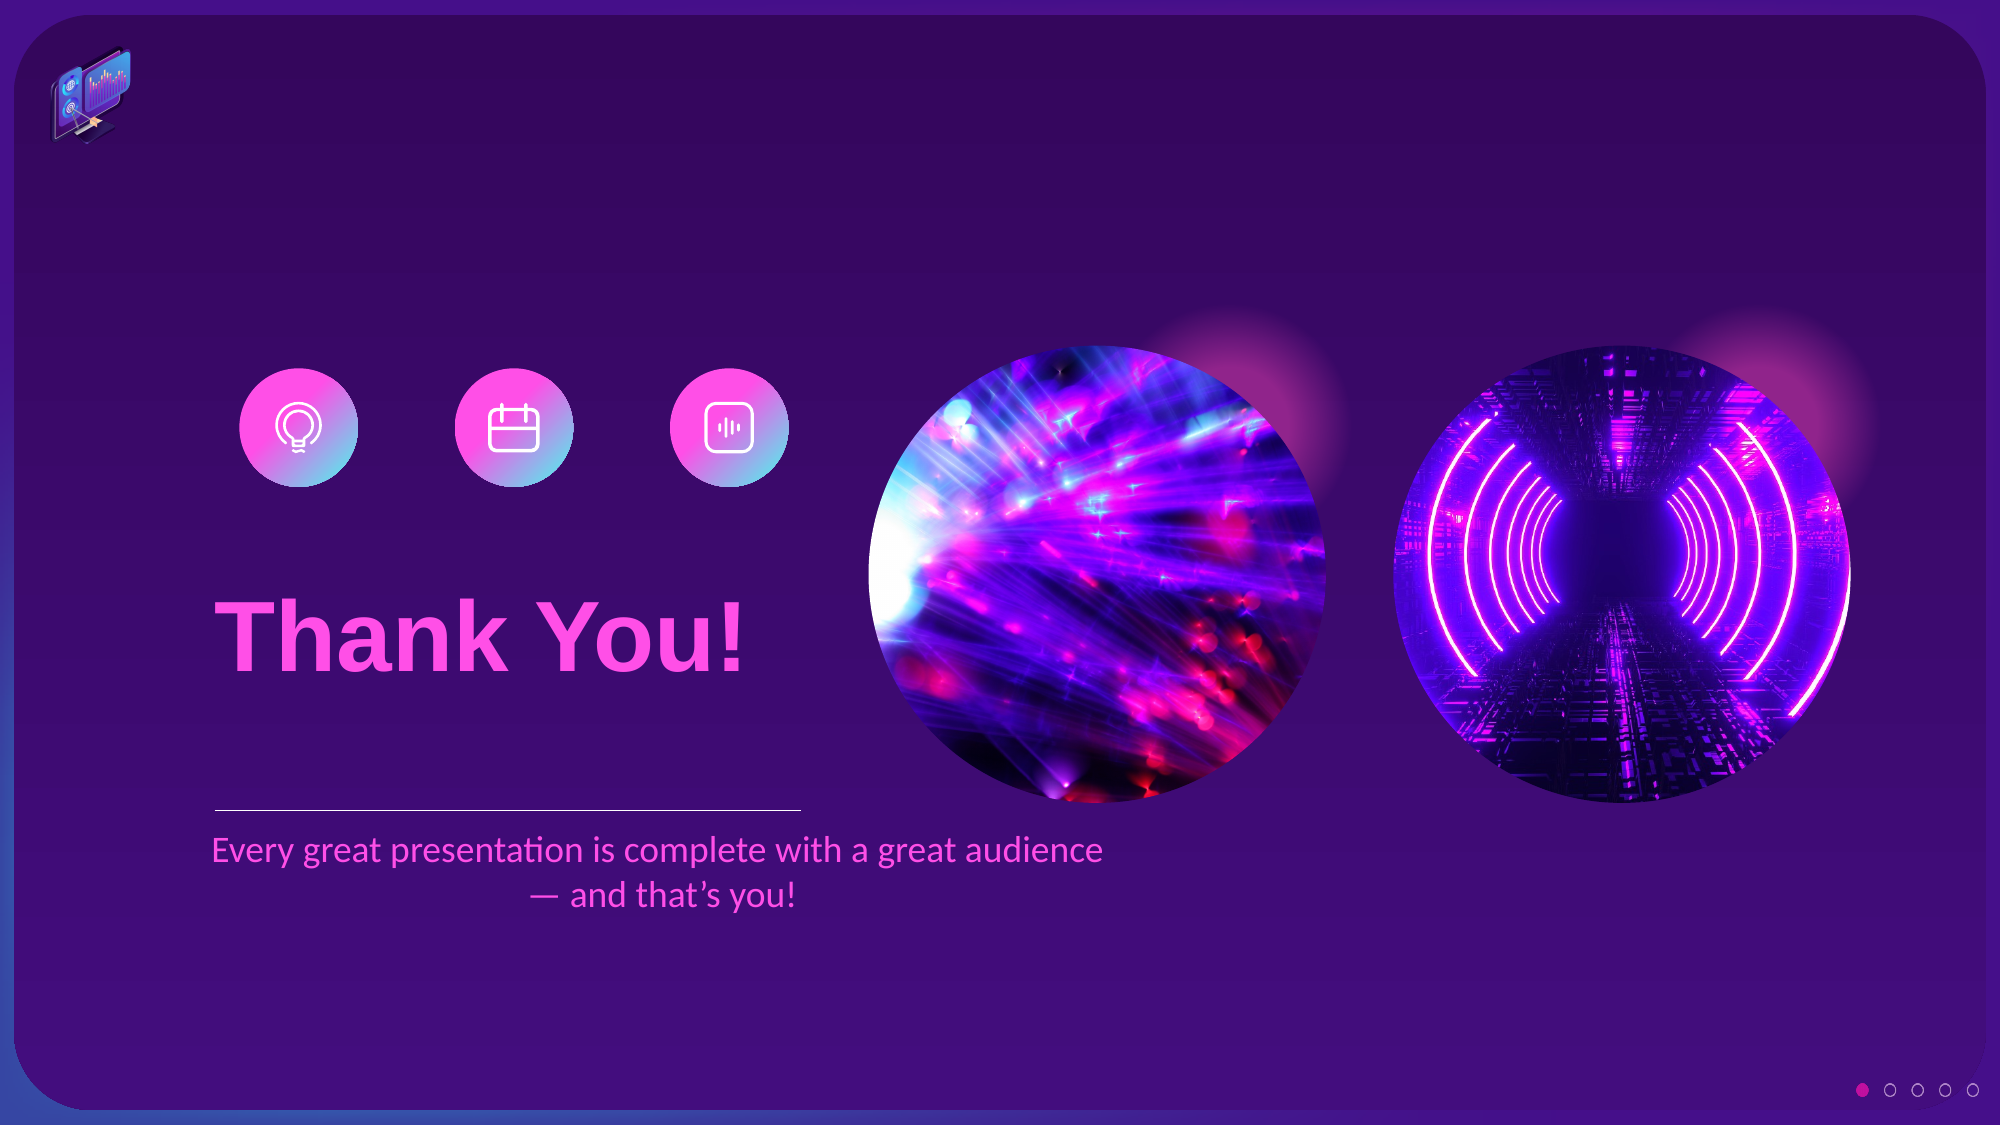

Thank You!
Every great presentation is complete with a great audience
 — and that’s you!